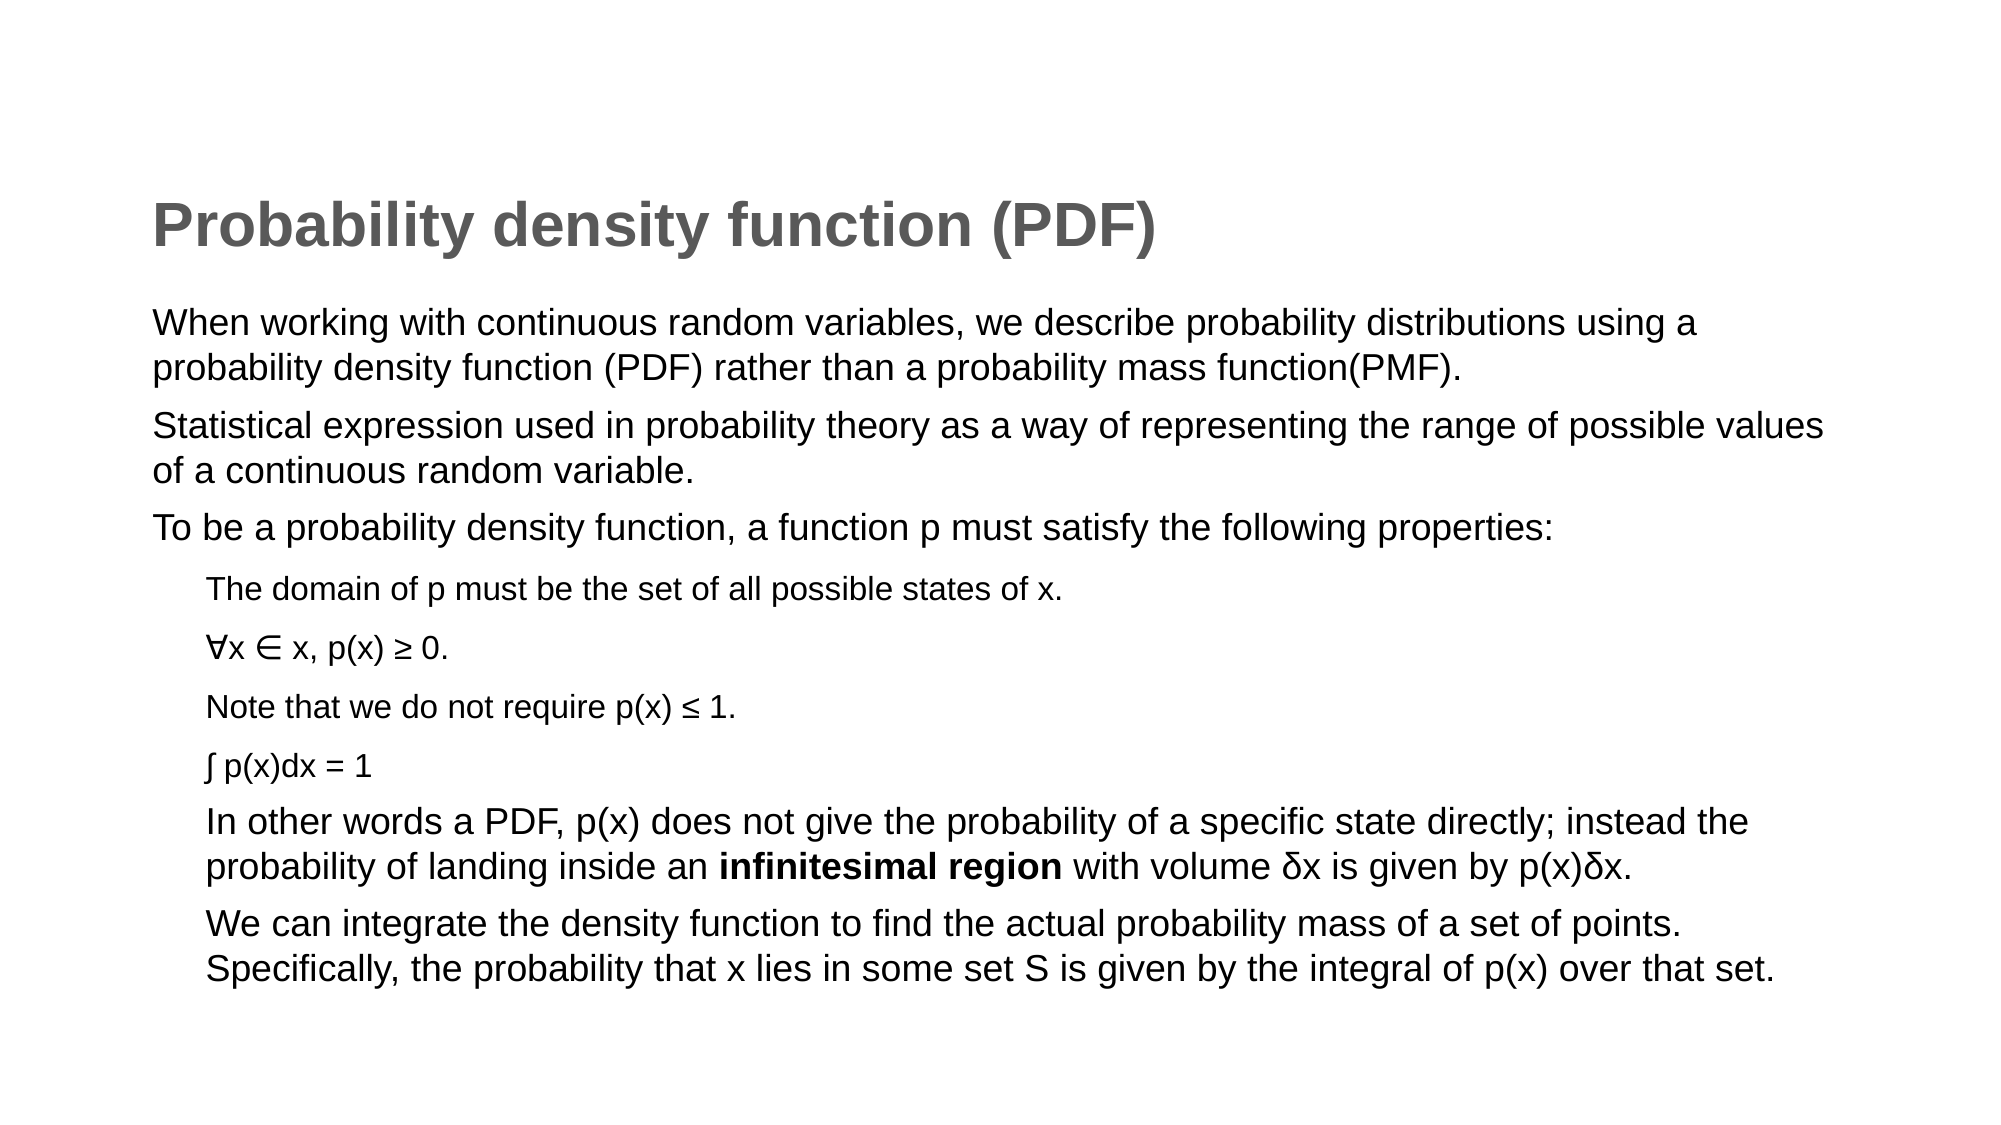

# Probability density function (PDF)
When working with continuous random variables, we describe probability distributions using a probability density function (PDF) rather than a probability mass function(PMF).
Statistical expression used in probability theory as a way of representing the range of possible values of a continuous random variable.
To be a probability density function, a function p must satisfy the following properties:
The domain of p must be the set of all possible states of x.
∀x ∈ x, p(x) ≥ 0.
Note that we do not require p(x) ≤ 1.
∫ p(x)dx = 1
In other words a PDF, p(x) does not give the probability of a speciﬁc state directly; instead the probability of landing inside an inﬁnitesimal region with volume δx is given by p(x)δx.
We can integrate the density function to ﬁnd the actual probability mass of a set of points. Speciﬁcally, the probability that x lies in some set S is given by the integral of p(x) over that set.